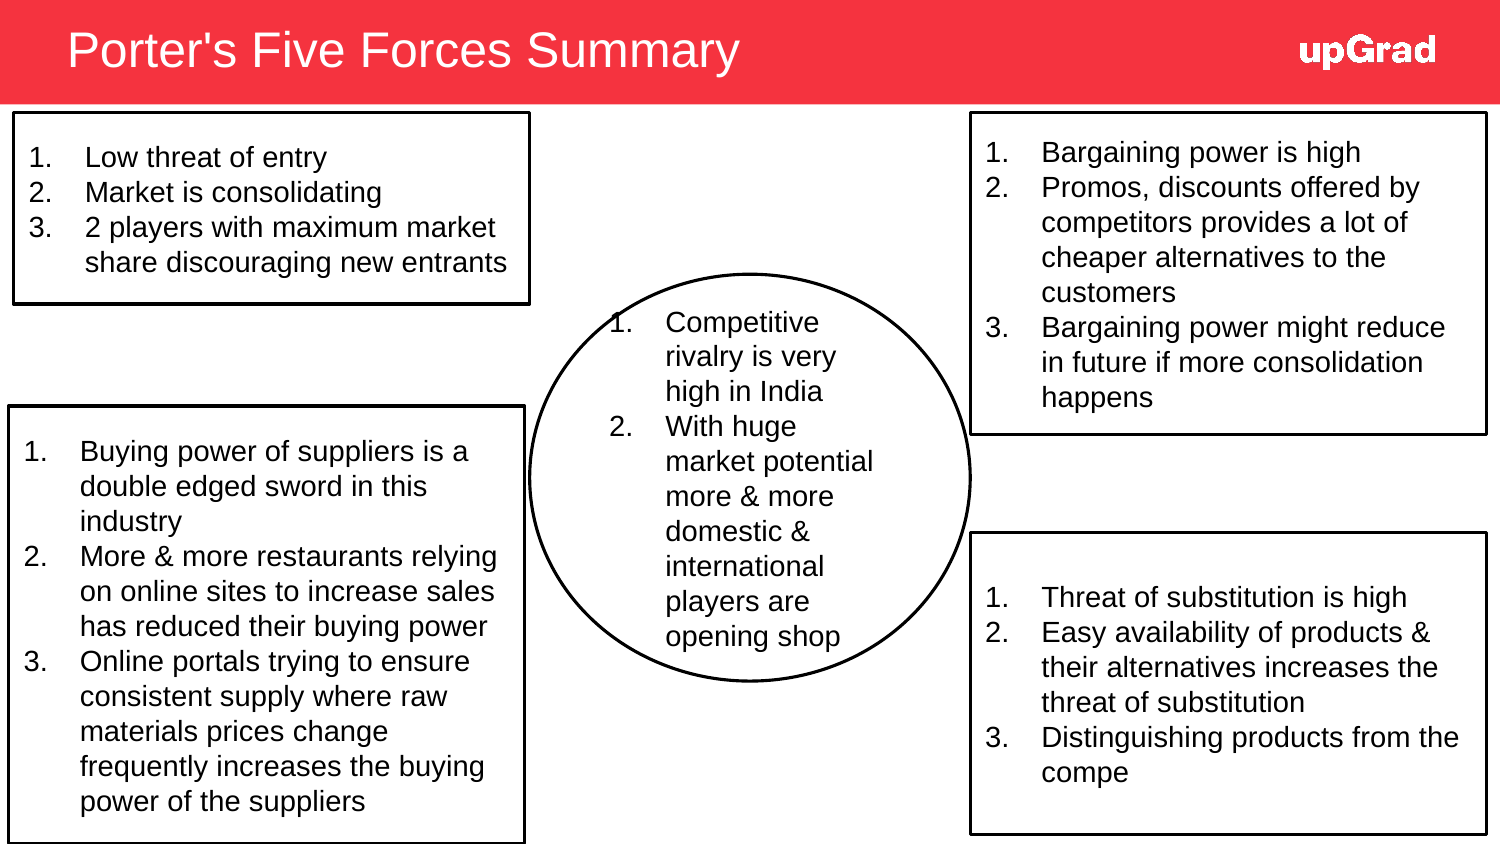

# Porter's Five Forces Summary
Bargaining power is high
Promos, discounts offered by competitors provides a lot of cheaper alternatives to the customers
Bargaining power might reduce in future if more consolidation happens
Low threat of entry
Market is consolidating
2 players with maximum market share discouraging new entrants

Competitive rivalry is very high in India
With huge market potential more & more domestic & international players are opening shop

Buying power of suppliers is a double edged sword in this industry
More & more restaurants relying on online sites to increase sales has reduced their buying power
Online portals trying to ensure consistent supply where raw materials prices change frequently increases the buying power of the suppliers

Threat of substitution is high
Easy availability of products & their alternatives increases the threat of substitution
Distinguishing products from the compe